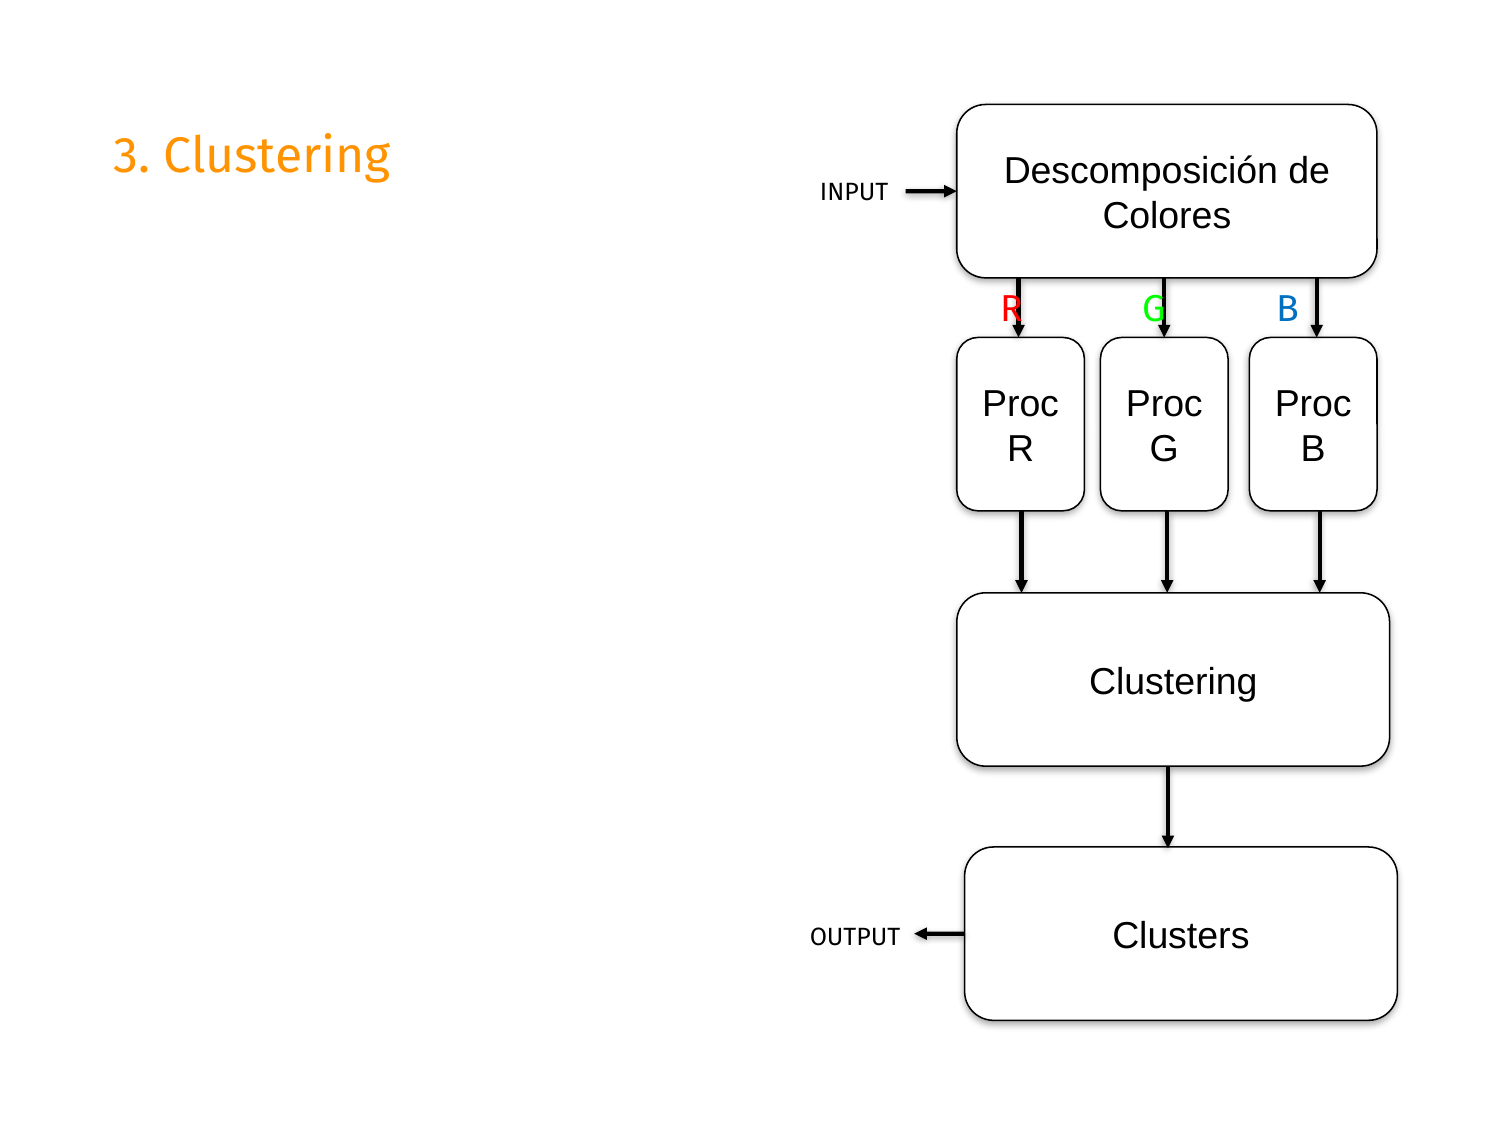

Descomposición de Colores
3. Clustering
INPUT
R            G           B
Proc
R
Proc
G
Proc
B
Clustering
Clusters
OUTPUT